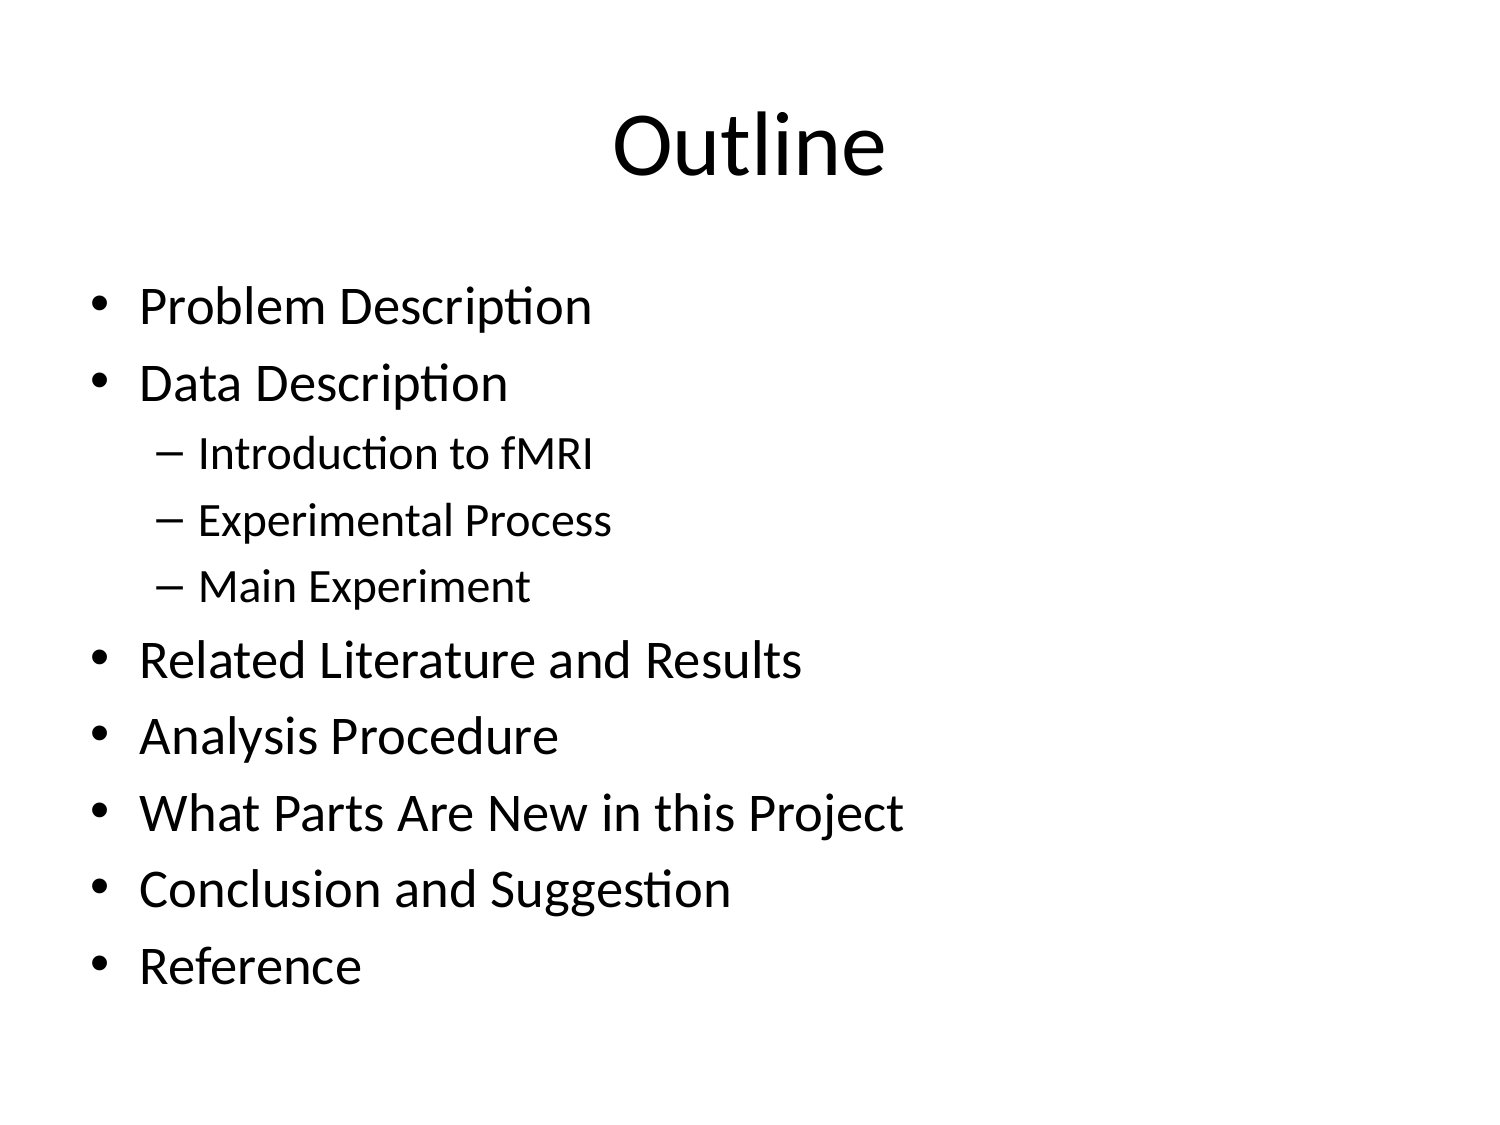

# Outline
Problem Description
Data Description
Introduction to fMRI
Experimental Process
Main Experiment
Related Literature and Results
Analysis Procedure
What Parts Are New in this Project
Conclusion and Suggestion
Reference